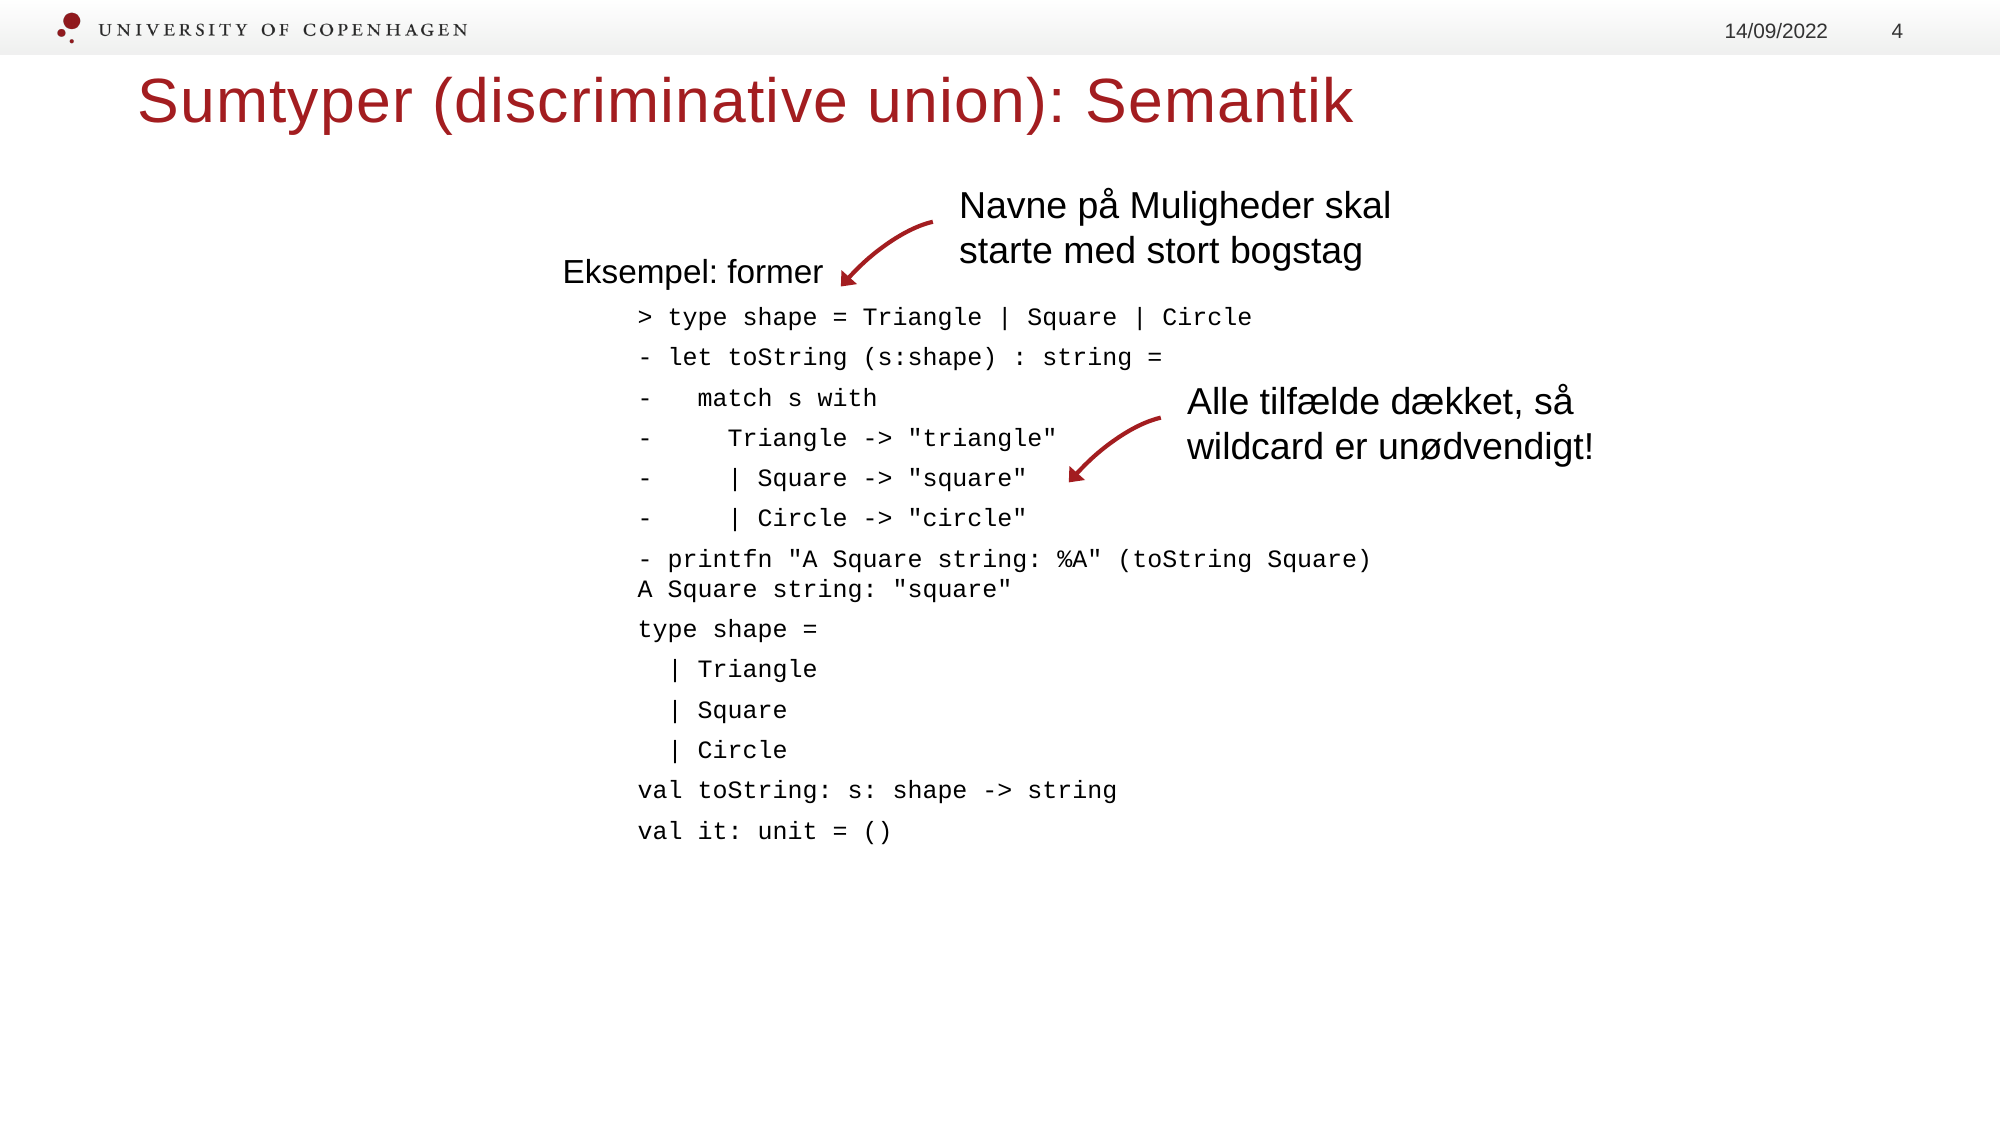

14/09/2022
4
Sumtyper (discriminative union): Semantik
Navne på Muligheder skal starte med stort bogstag
Eksempel: former
> type shape = Triangle | Square | Circle
- let toString (s:shape) : string =
-   match s with
-     Triangle -> "triangle"
-     | Square -> "square"
-     | Circle -> "circle"
- printfn "A Square string: %A" (toString Square)
A Square string: "square"
type shape =
  | Triangle
  | Square
  | Circle
val toString: s: shape -> string
val it: unit = ()

Alle tilfælde dækket, så wildcard er unødvendigt!